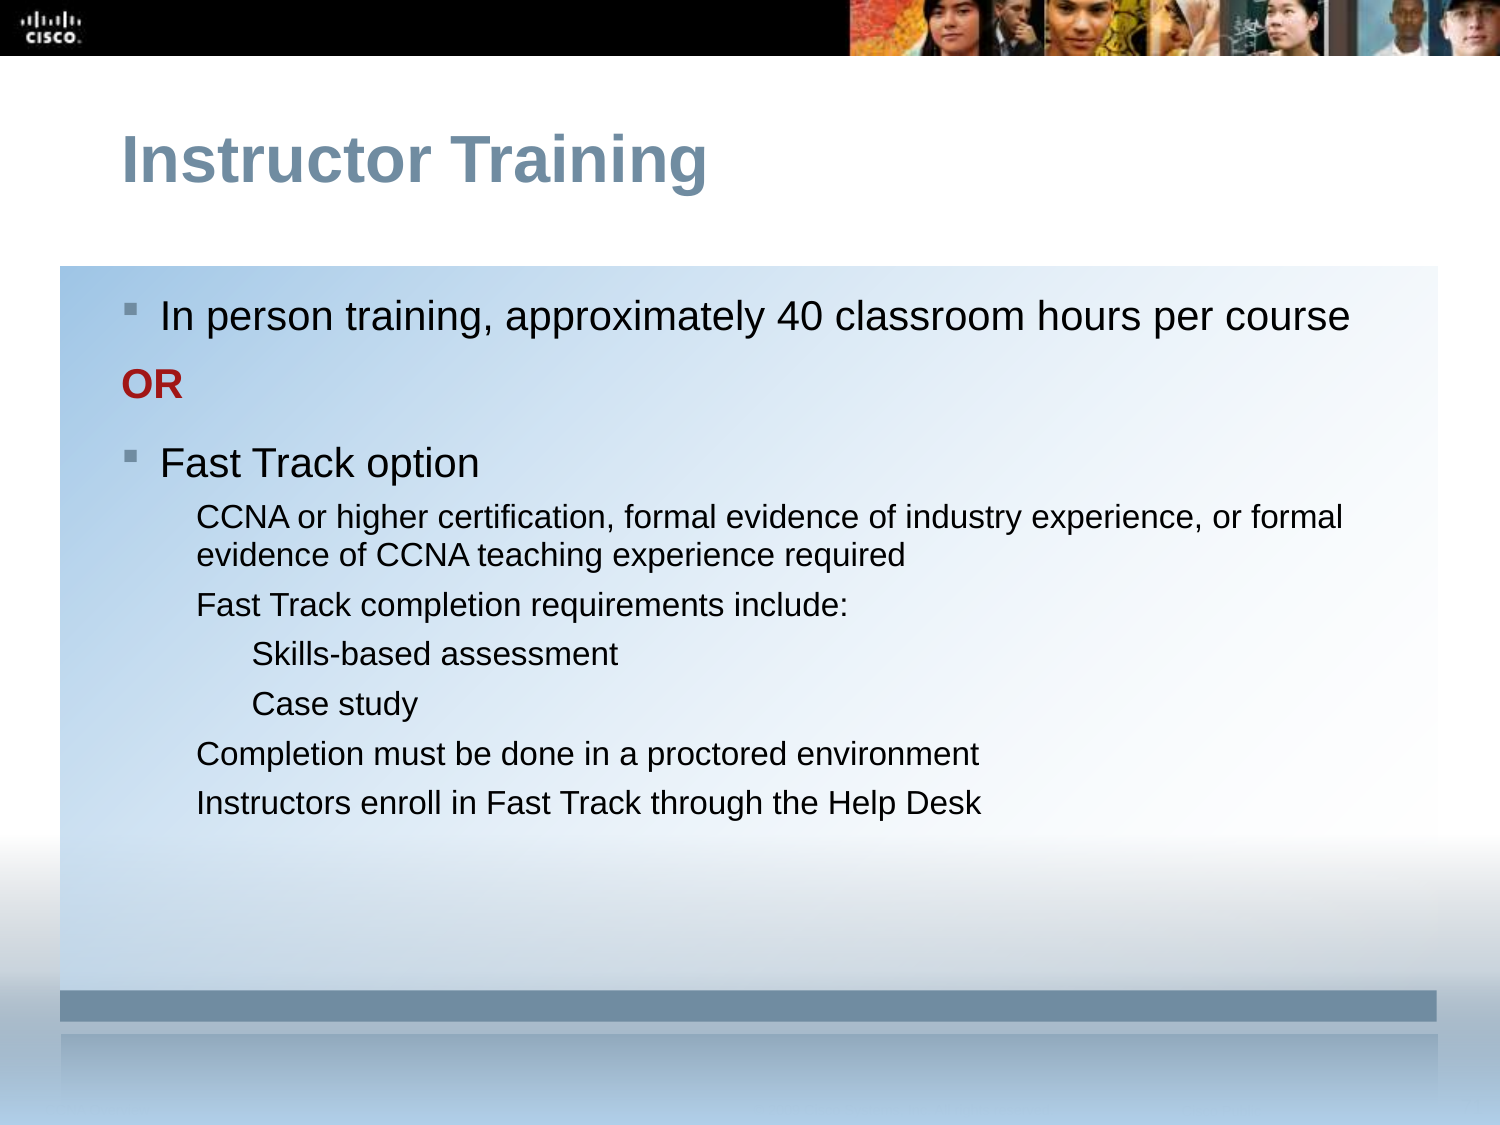

Instructor Training
In person training, approximately 40 classroom hours per course
OR
Fast Track option
CCNA or higher certification, formal evidence of industry experience, or formal evidence of CCNA teaching experience required
Fast Track completion requirements include:
Skills-based assessment
Case study
Completion must be done in a proctored environment
Instructors enroll in Fast Track through the Help Desk